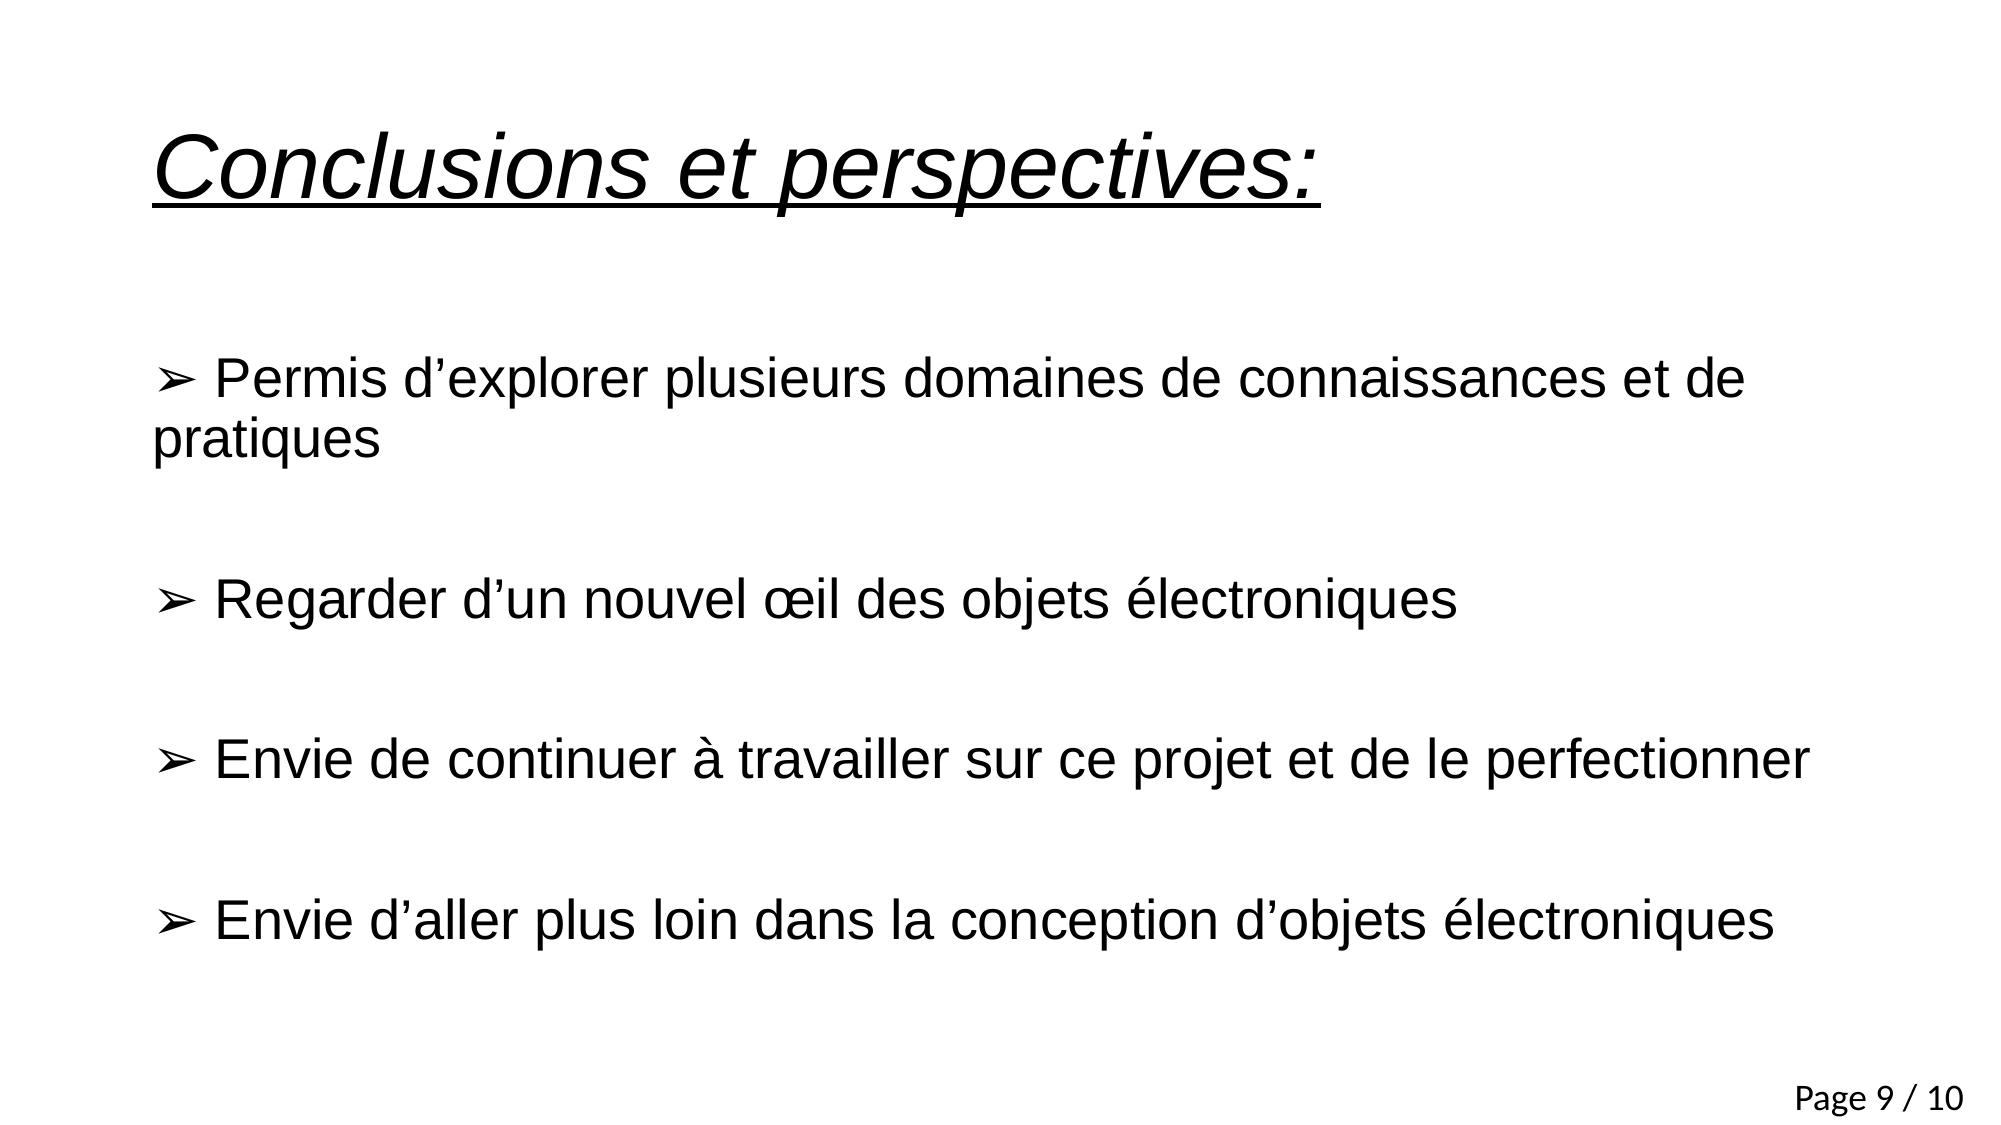

# Conclusions et perspectives:

➢ Permis d’explorer plusieurs domaines de connaissances et de pratiques

➢ Regarder d’un nouvel œil des objets électroniques

➢ Envie de continuer à travailler sur ce projet et de le perfectionner

➢ Envie d’aller plus loin dans la conception d’objets électroniques
Page 9 / 10